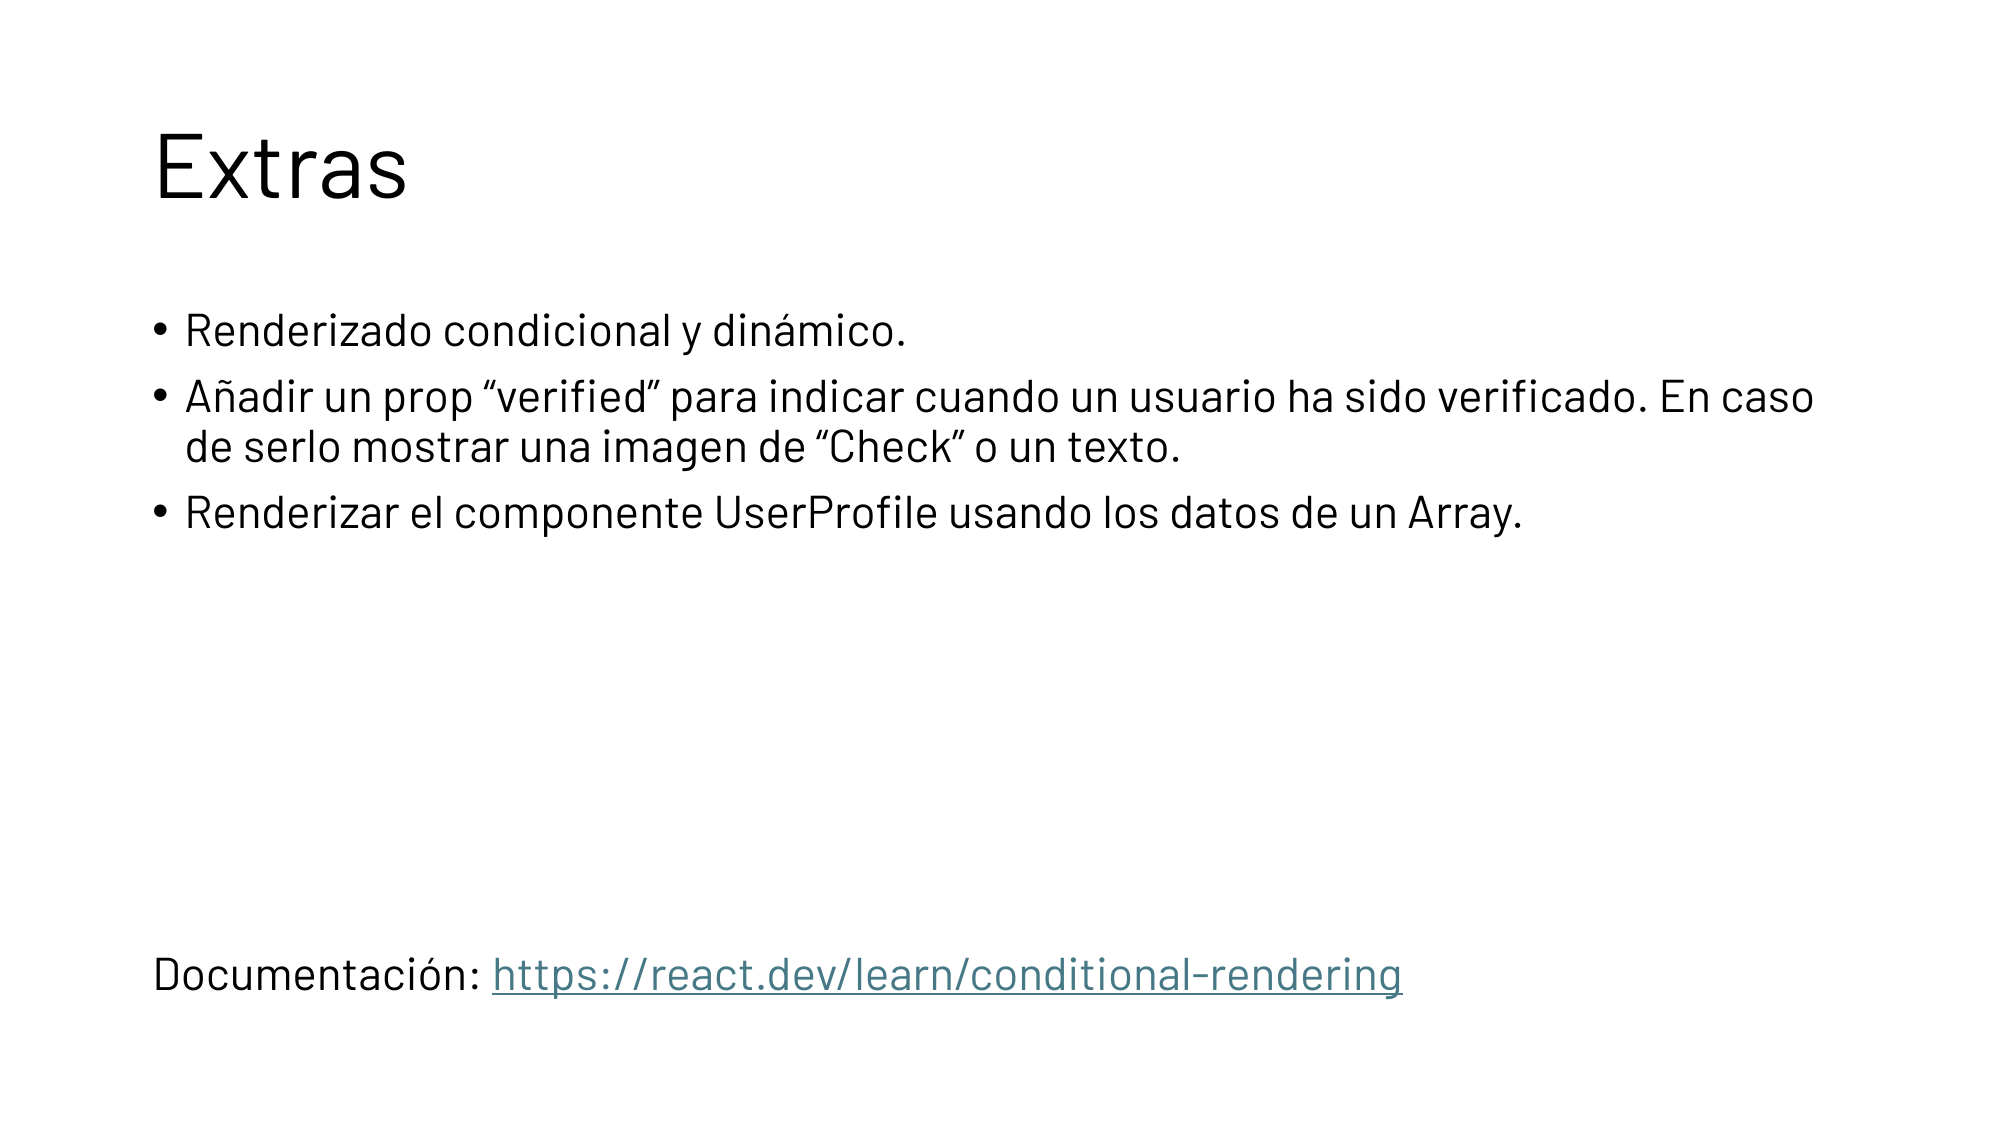

# Extras
Renderizado condicional y dinámico.
Añadir un prop “verified” para indicar cuando un usuario ha sido verificado. En caso de serlo mostrar una imagen de “Check” o un texto.
Renderizar el componente UserProfile usando los datos de un Array.

Documentación: https://react.dev/learn/conditional-rendering